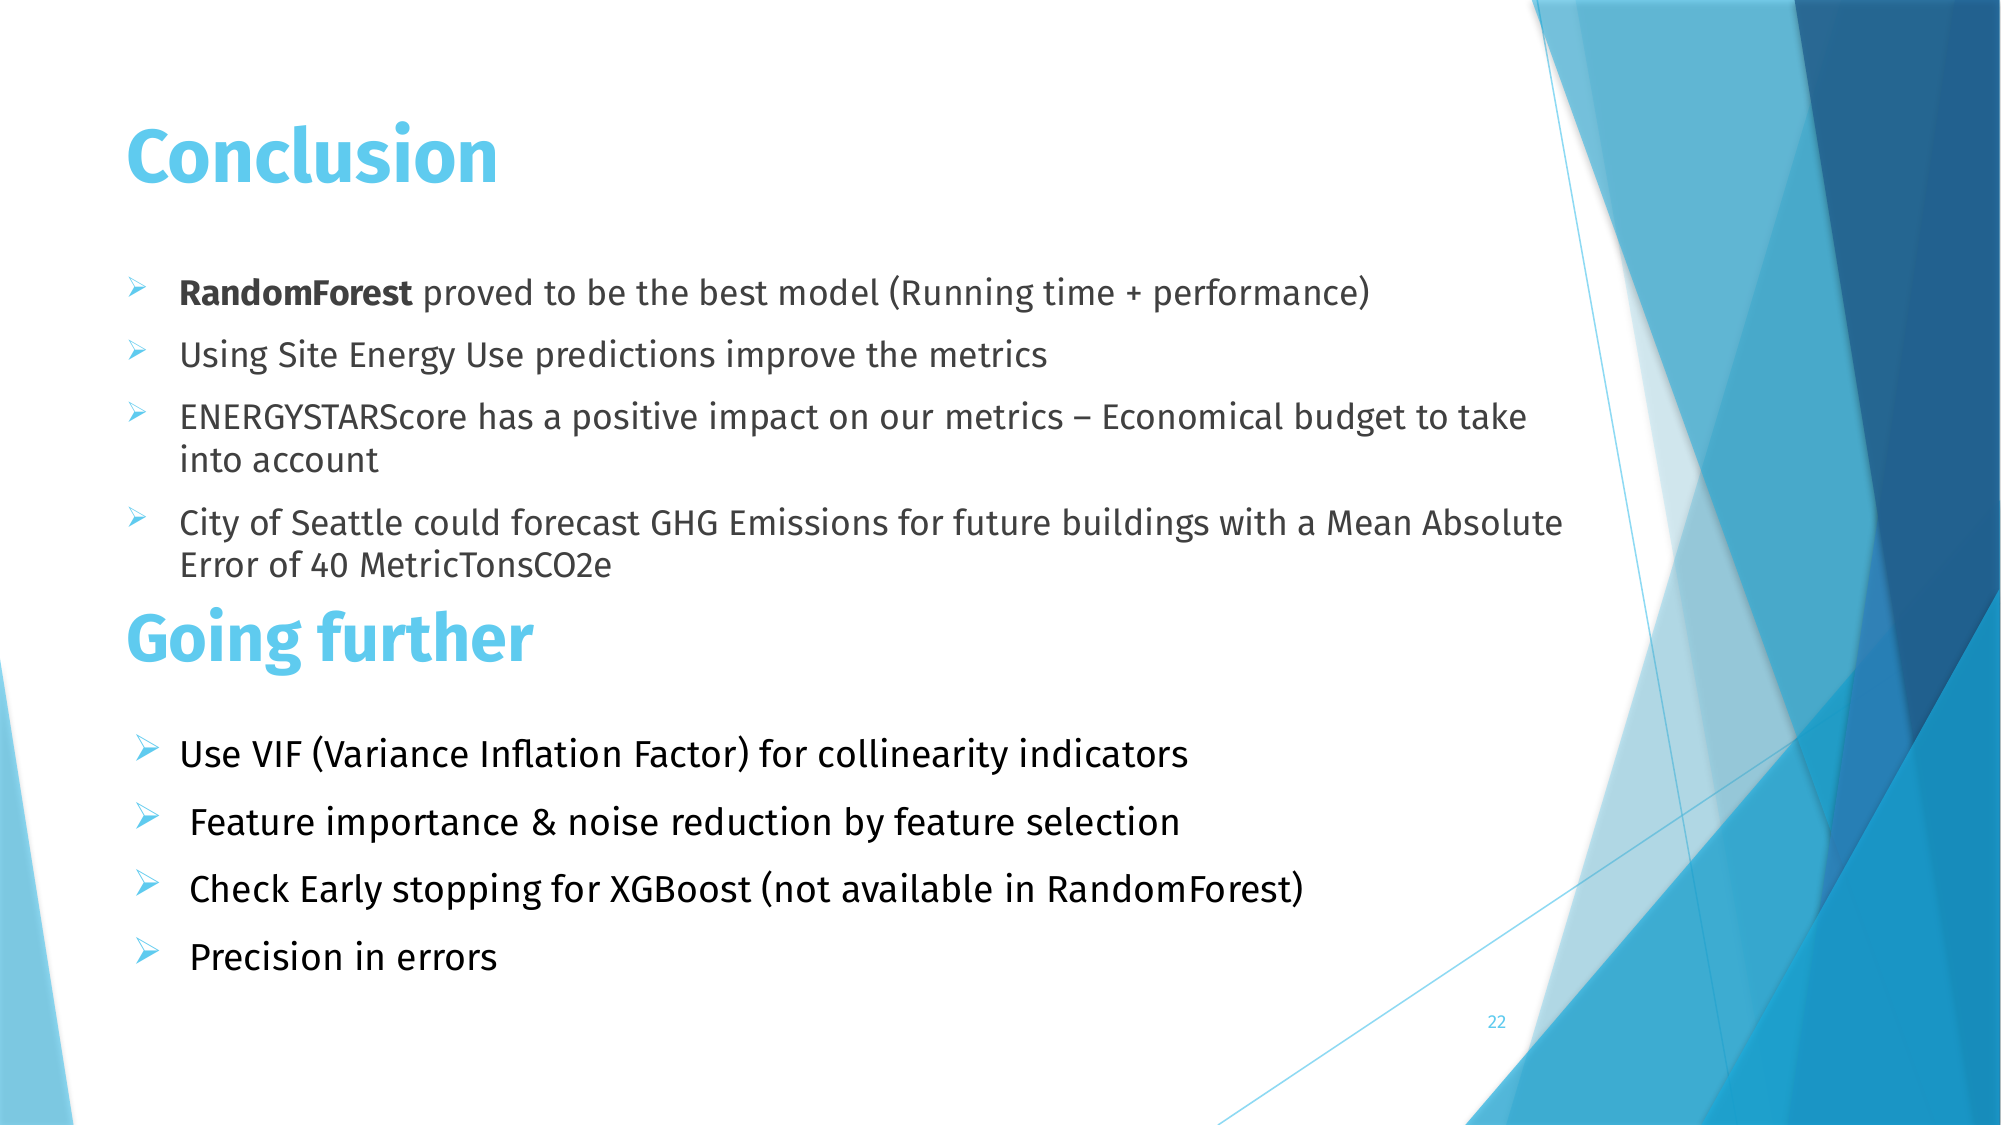

# Conclusion
RandomForest proved to be the best model (Running time + performance)
Using Site Energy Use predictions improve the metrics
ENERGYSTARScore has a positive impact on our metrics – Economical budget to take into account
City of Seattle could forecast GHG Emissions for future buildings with a Mean Absolute Error of 40 MetricTonsCO2e
Going further
Use VIF (Variance Inflation Factor) for collinearity indicators
Feature importance & noise reduction by feature selection
Check Early stopping for XGBoost (not available in RandomForest)
Precision in errors

22